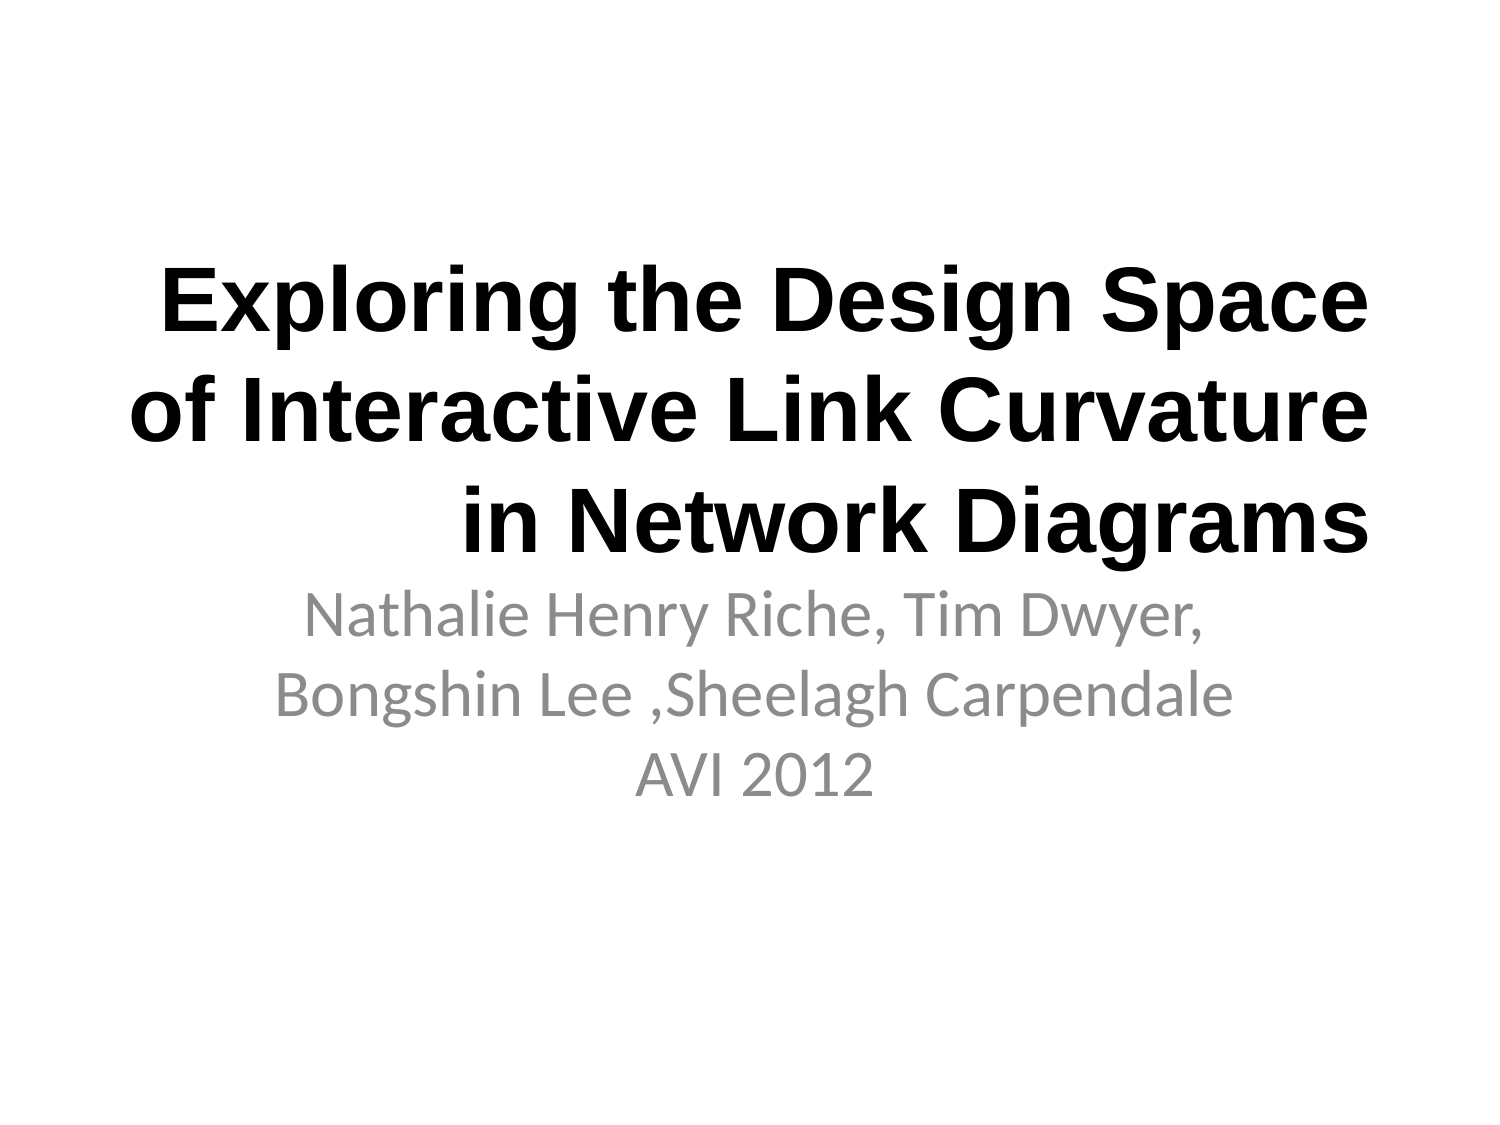

# Exploring the Design Space of Interactive Link Curvature in Network Diagrams
Nathalie Henry Riche, Tim Dwyer, Bongshin Lee ,Sheelagh Carpendale
AVI 2012